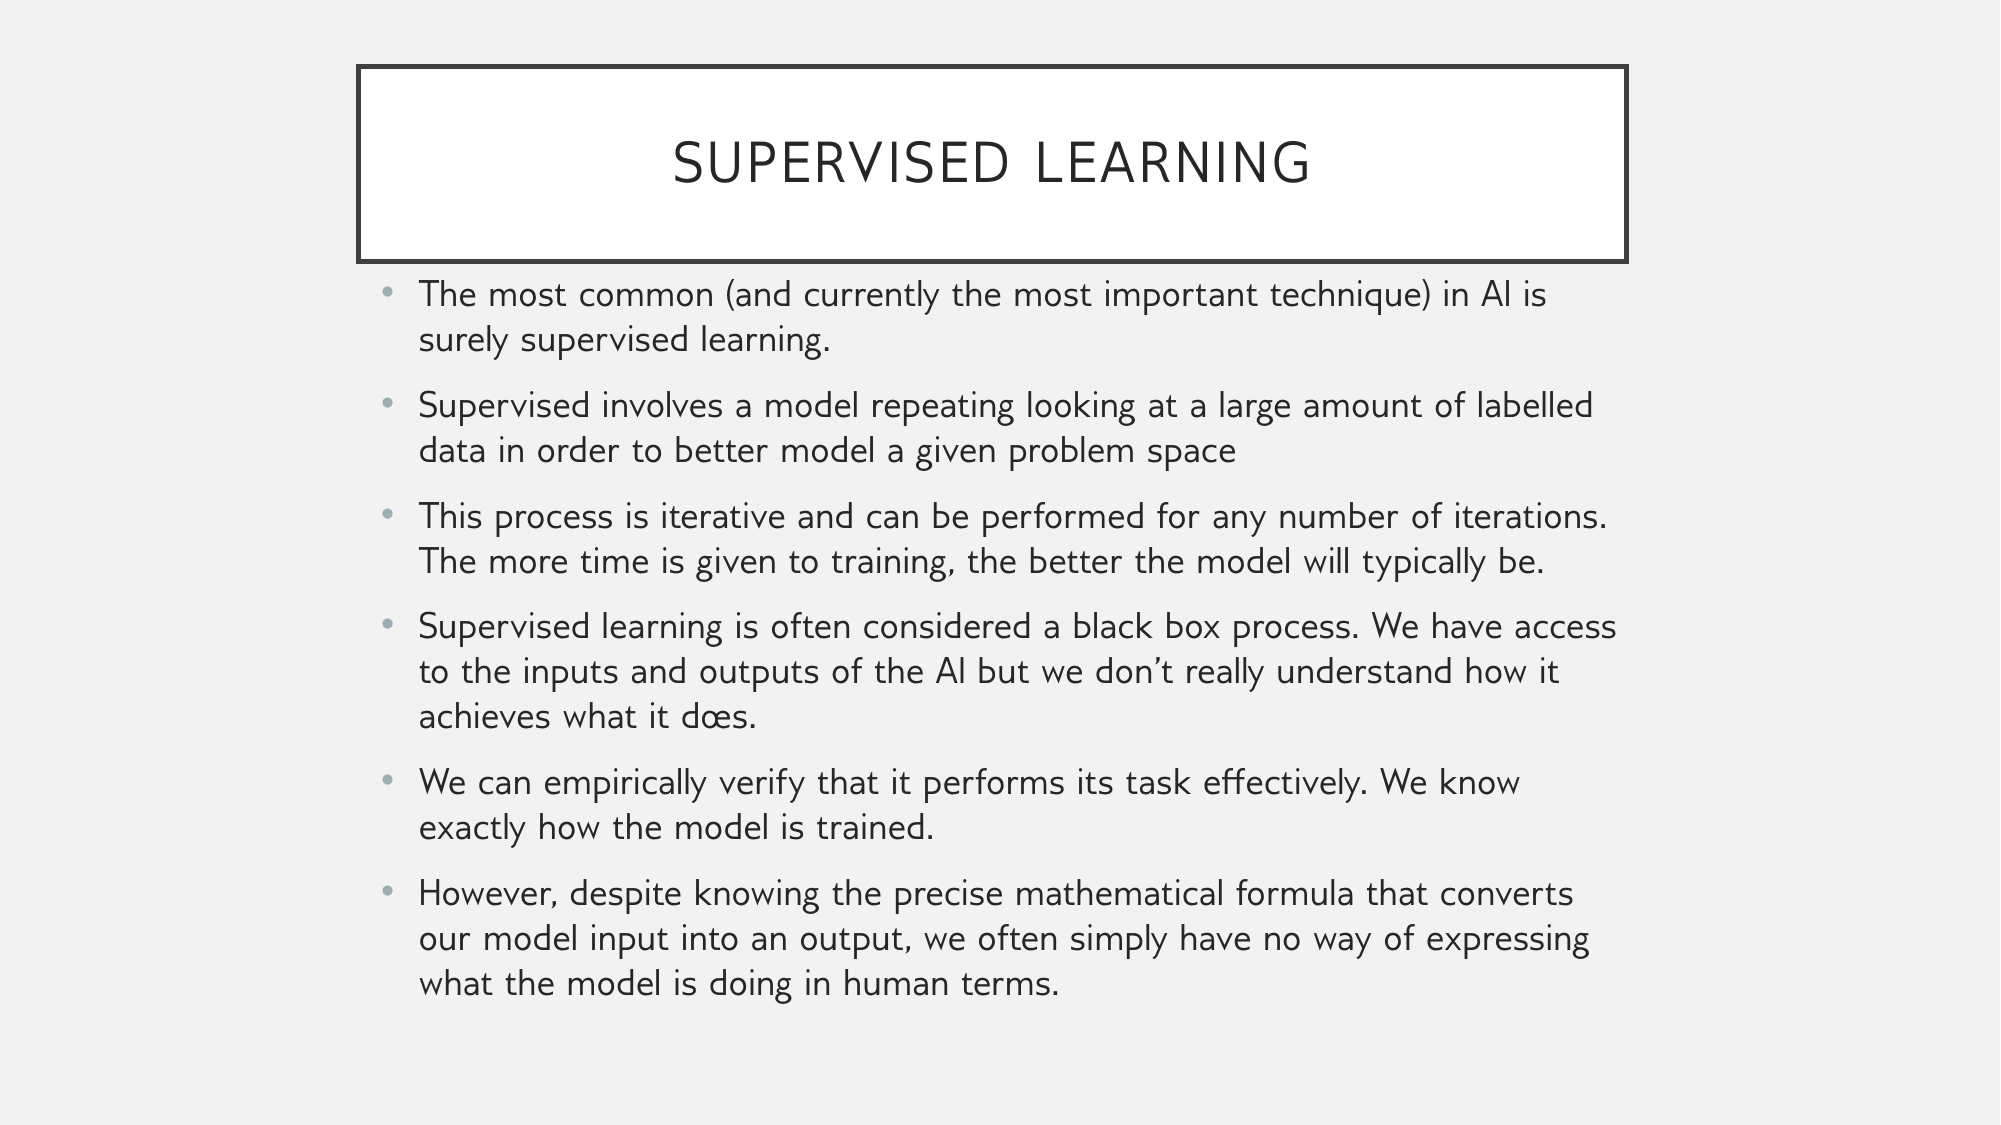

# Supervised Learning
The most common (and currently the most important technique) in AI is surely supervised learning.
Supervised involves a model repeating looking at a large amount of labelled data in order to better model a given problem space
This process is iterative and can be performed for any number of iterations. The more time is given to training, the better the model will typically be.
Supervised learning is often considered a black box process. We have access to the inputs and outputs of the AI but we don’t really understand how it achieves what it does.
We can empirically verify that it performs its task effectively. We know exactly how the model is trained.
However, despite knowing the precise mathematical formula that converts our model input into an output, we often simply have no way of expressing what the model is doing in human terms.